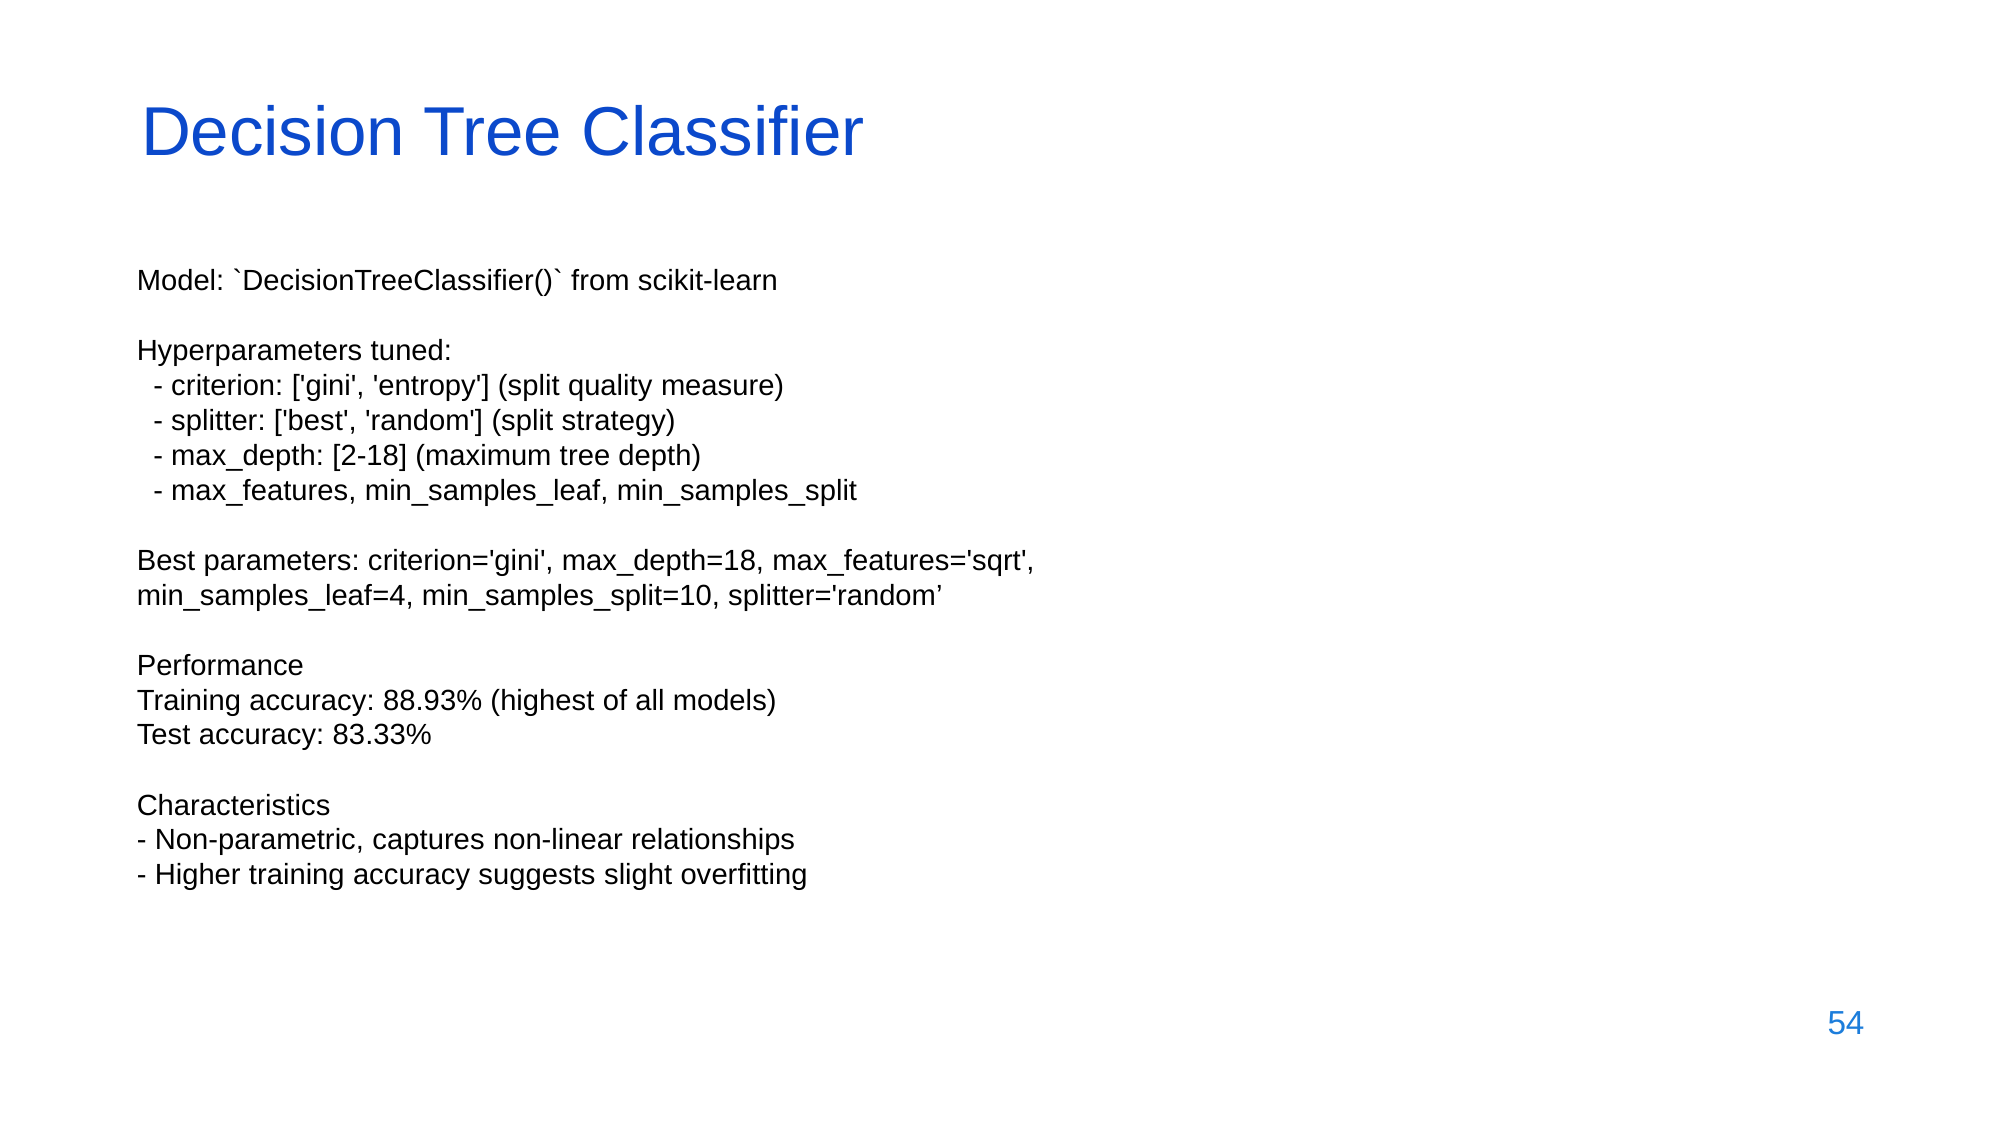

Decision Tree Classifier
Model: `DecisionTreeClassifier()` from scikit-learn

Hyperparameters tuned:
  - criterion: ['gini', 'entropy'] (split quality measure)
  - splitter: ['best', 'random'] (split strategy)
  - max_depth: [2-18] (maximum tree depth)
  - max_features, min_samples_leaf, min_samples_split

Best parameters: criterion='gini', max_depth=18, max_features='sqrt', min_samples_leaf=4, min_samples_split=10, splitter='random’

Performance
Training accuracy: 88.93% (highest of all models)
Test accuracy: 83.33%

Characteristics
- Non-parametric, captures non-linear relationships
- Higher training accuracy suggests slight overfitting
54